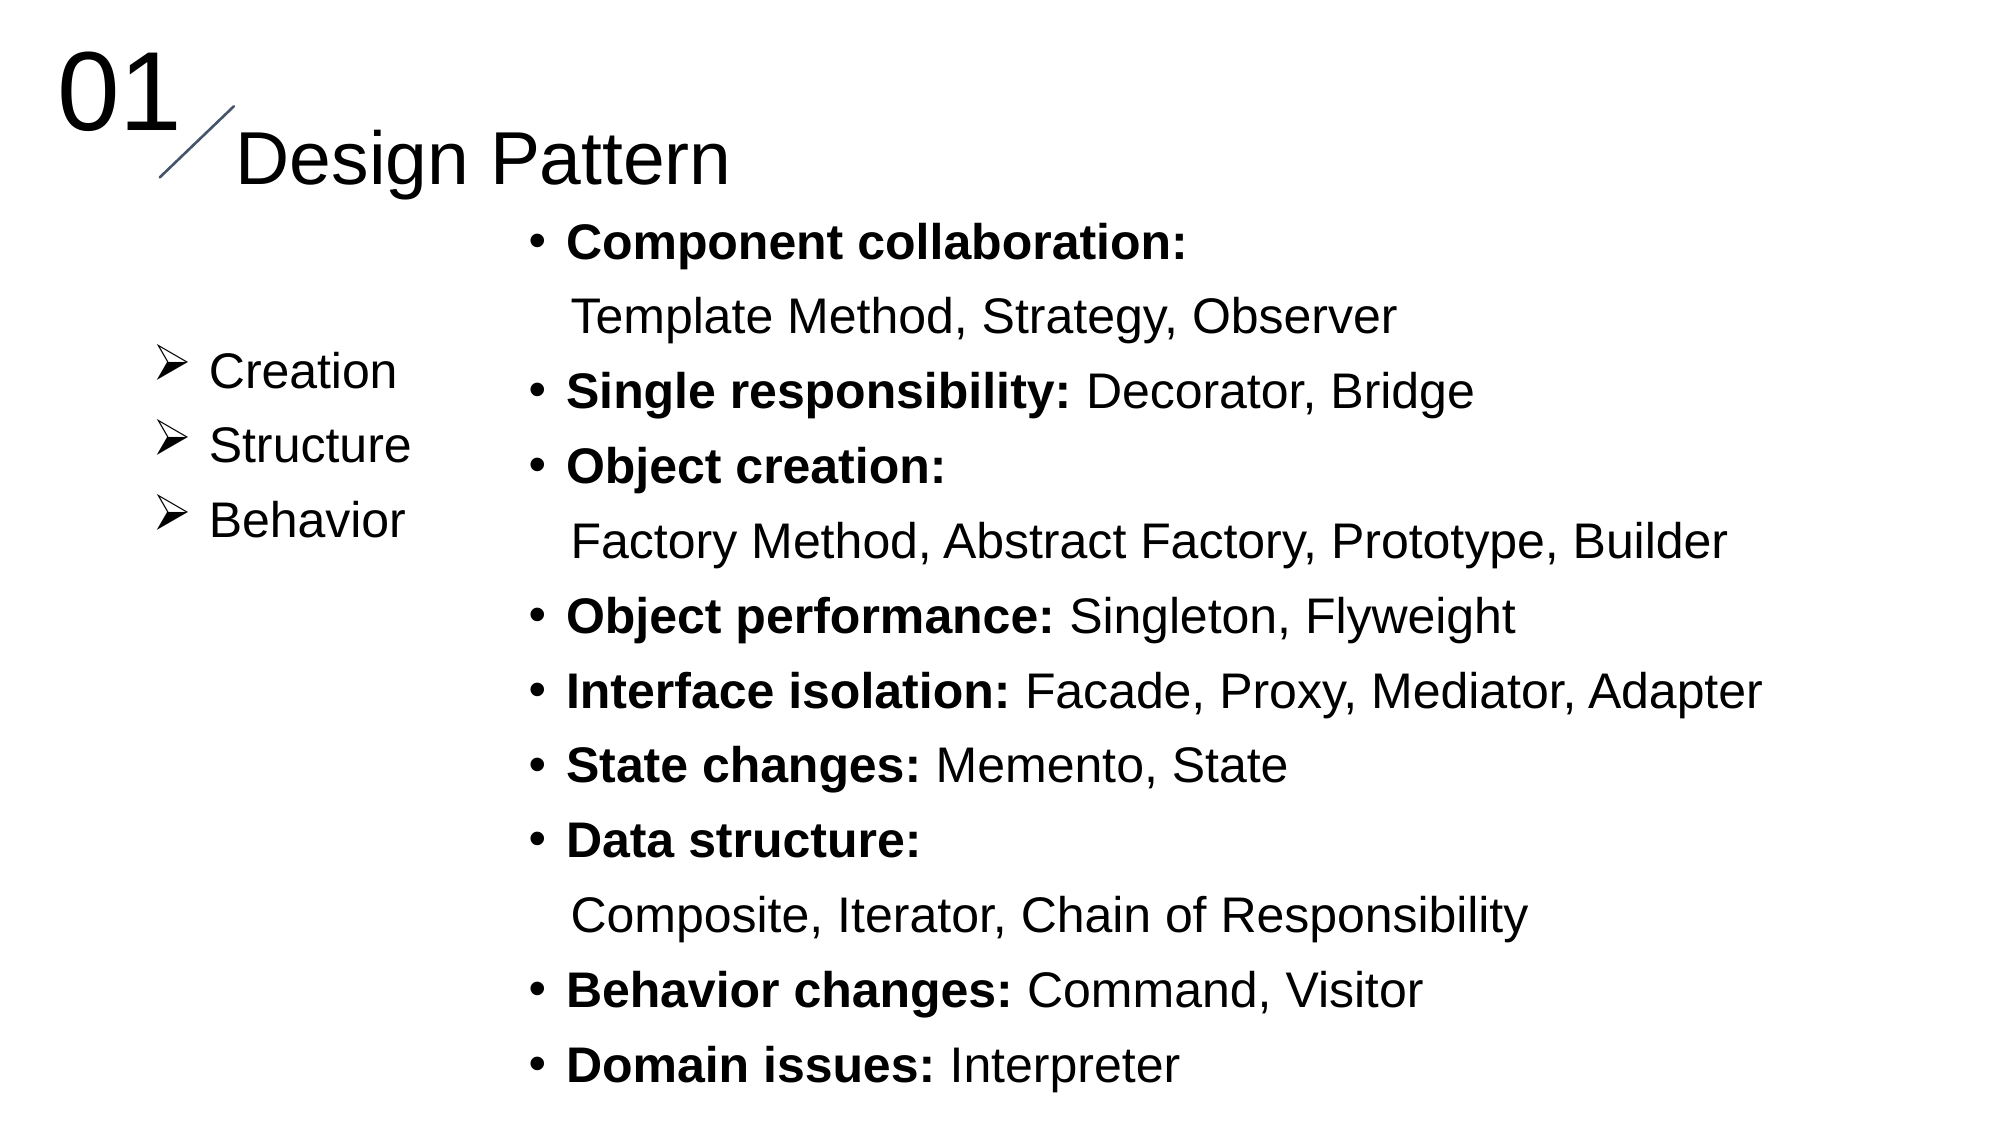

01
# Design Pattern
Component collaboration:
   Template Method, Strategy, Observer
Single responsibility: Decorator, Bridge
Object creation:
   Factory Method, Abstract Factory, Prototype, Builder
Object performance: Singleton, Flyweight
Interface isolation: Facade, Proxy, Mediator, Adapter
State changes: Memento, State
Data structure:
   Composite, Iterator, Chain of Responsibility
Behavior changes: Command, Visitor
Domain issues: Interpreter
Creation
Structure
Behavior